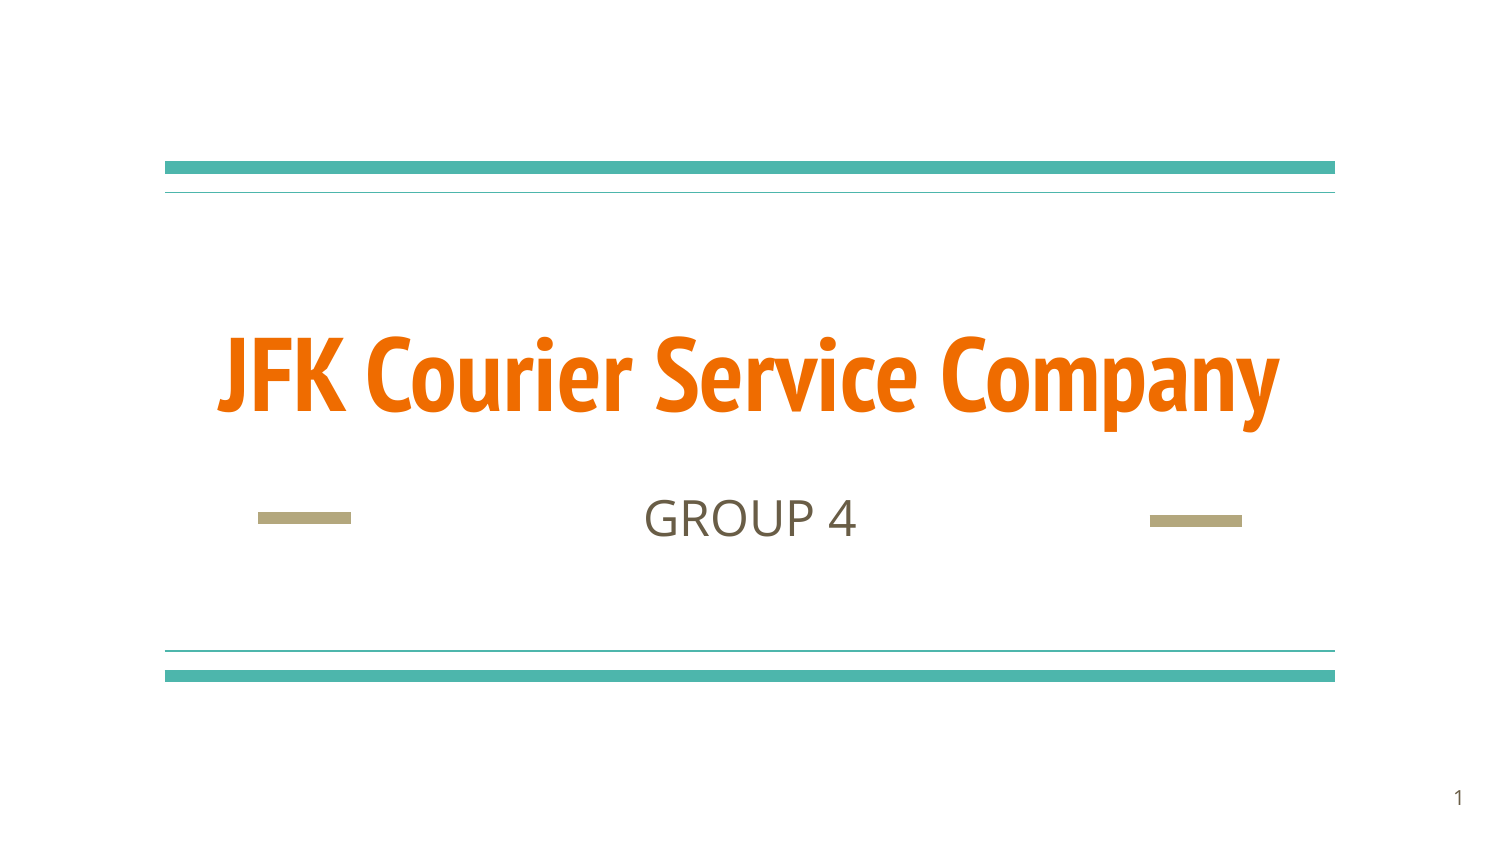

# JFK Courier Service Company
GROUP 4
1